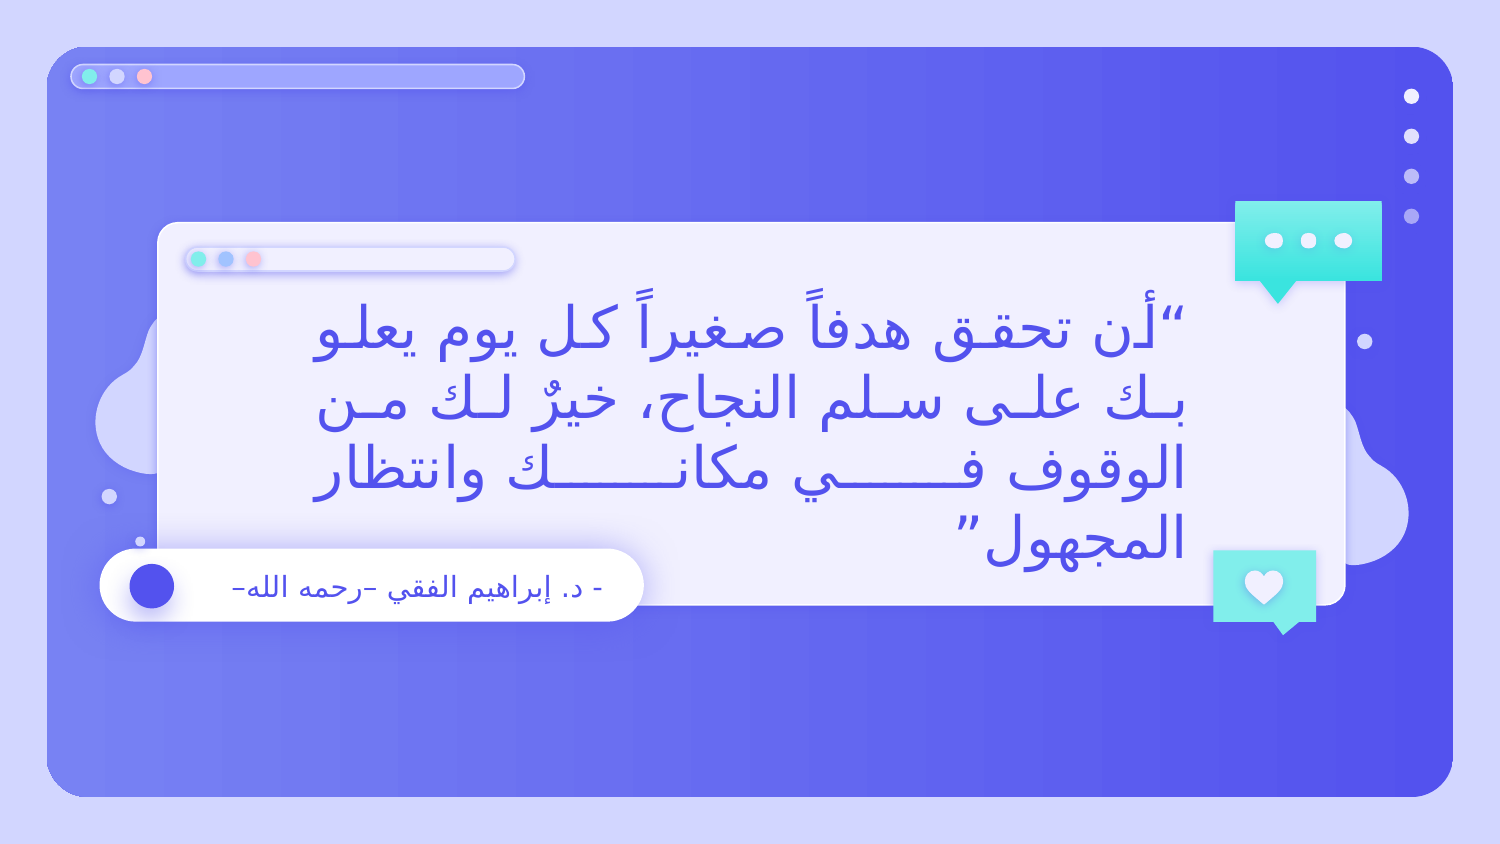

“أن تحقق هدفاً صغيراً كل يوم يعلو بك على سلم النجاح، خيرٌ لك من الوقوف في مكانك وانتظار المجهول”

# - د. إبراهيم الفقي –رحمه الله–